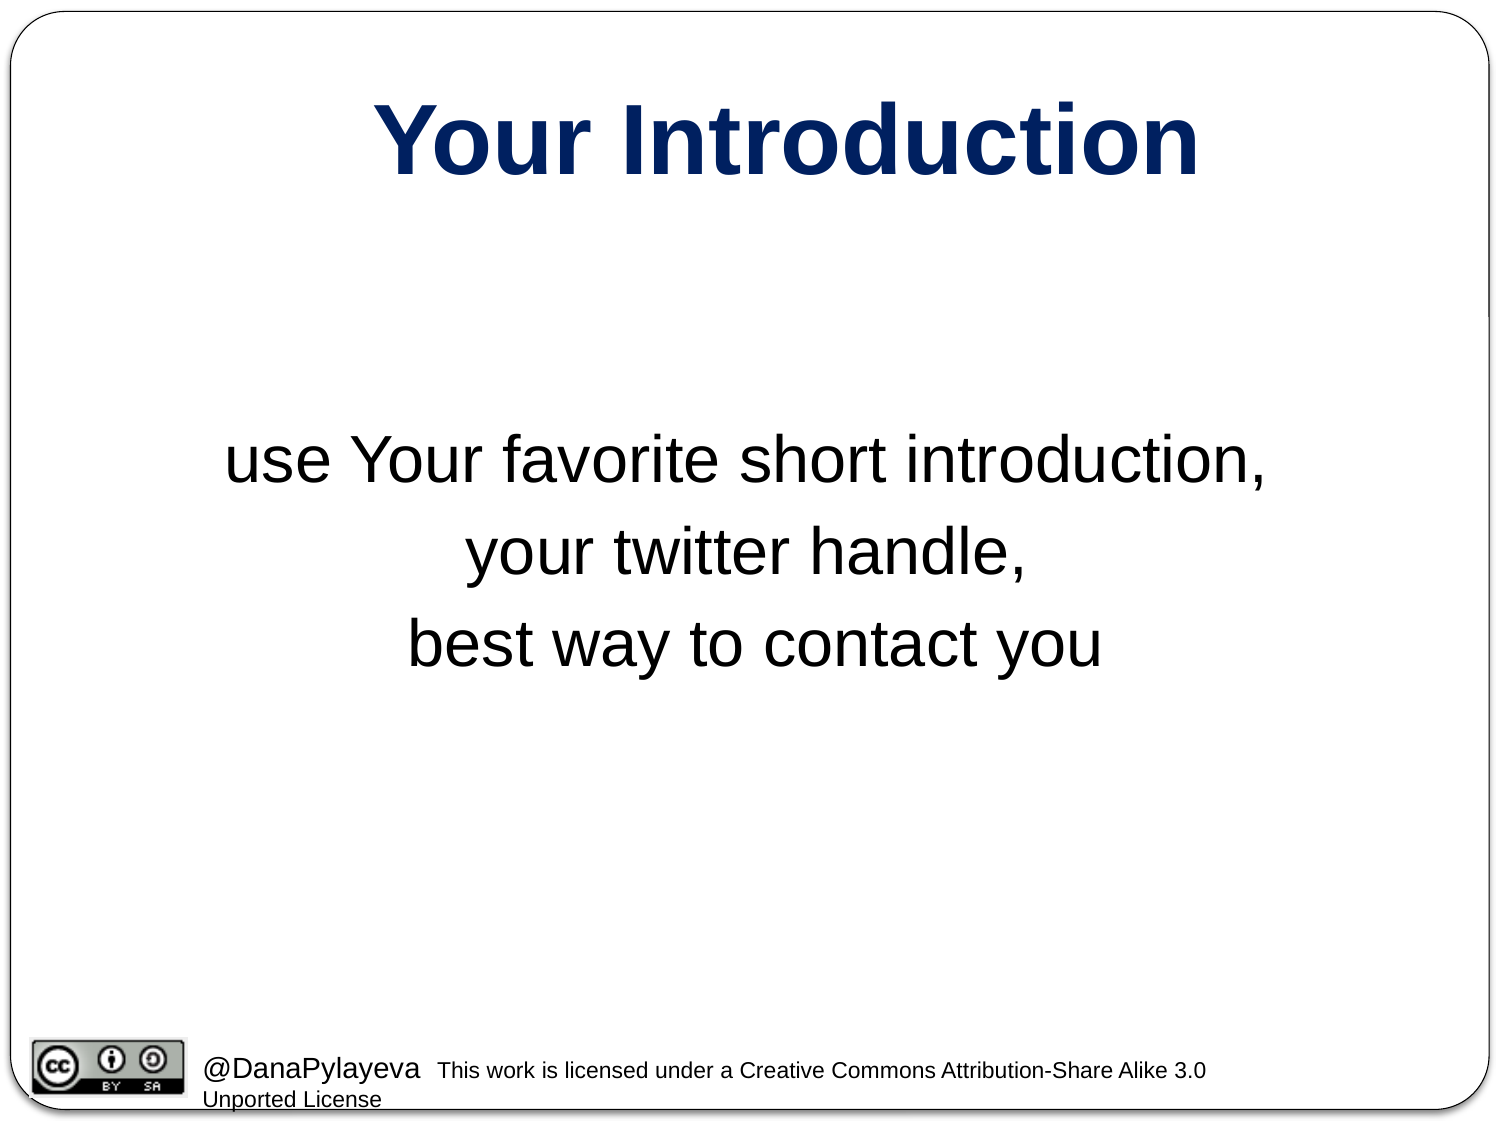

# Your Introduction
use Your favorite short introduction,
your twitter handle,
best way to contact you